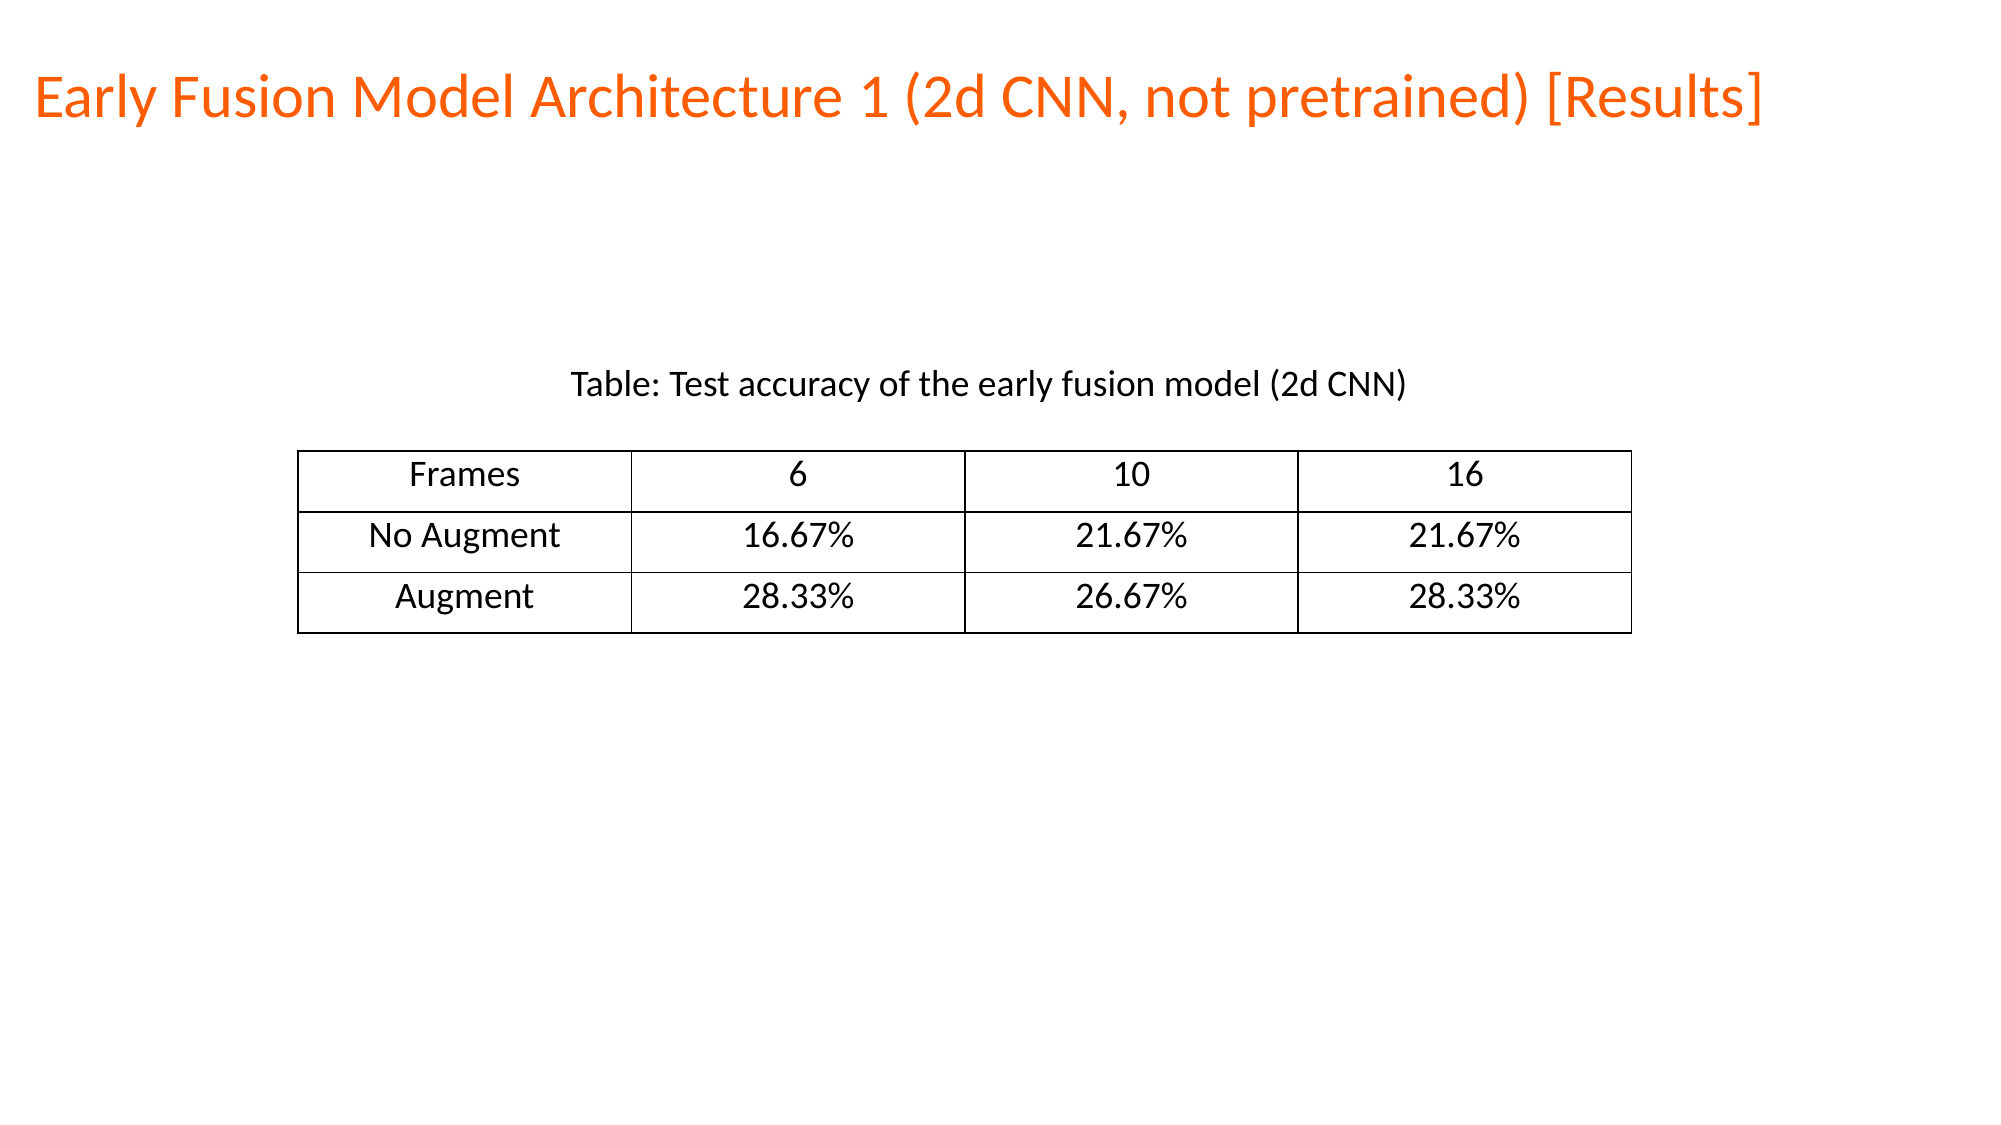

# Early Fusion Model Architecture 1 (2d CNN, not pretrained) [Results]
Table: Test accuracy of the early fusion model (2d CNN)
| Frames | 6 | 10 | 16 |
| --- | --- | --- | --- |
| No Augment | 16.67% | 21.67% | 21.67% |
| Augment | 28.33% | 26.67% | 28.33% |